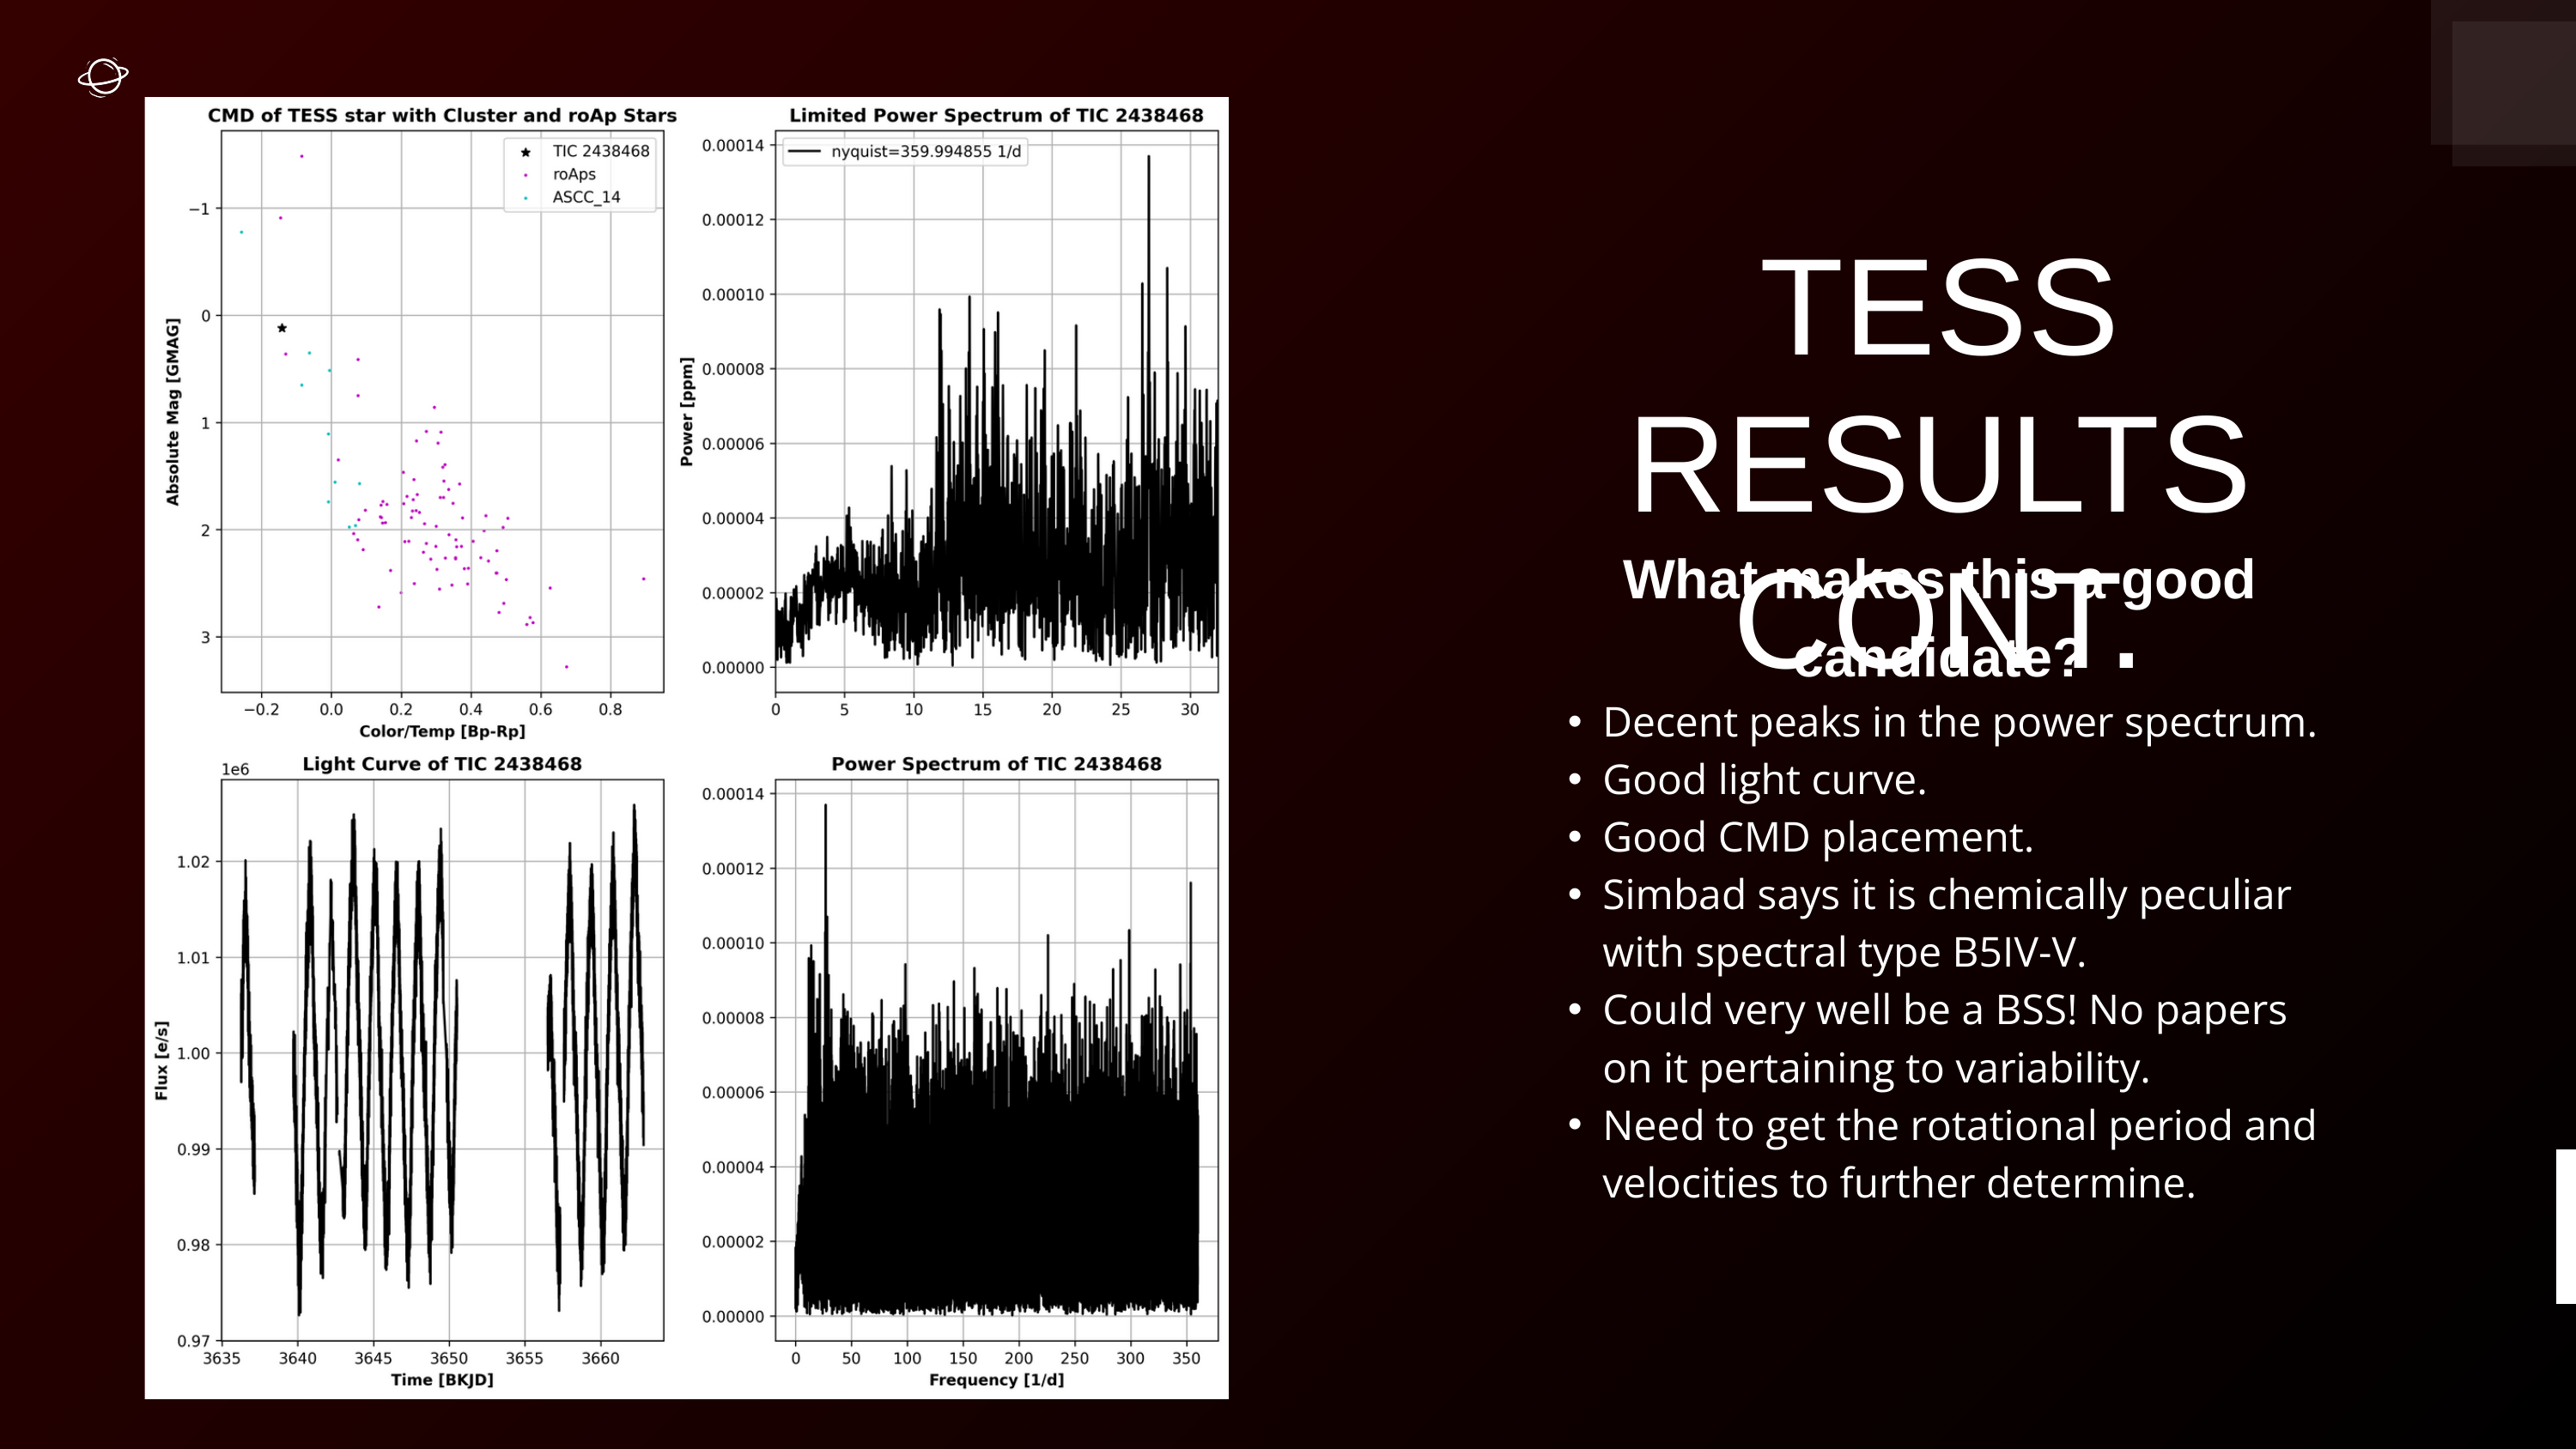

TESS RESULTS CONT.
What makes this a good candidate?
Decent peaks in the power spectrum.
Good light curve.
Good CMD placement.
Simbad says it is chemically peculiar with spectral type B5IV-V.
Could very well be a BSS! No papers on it pertaining to variability.
Need to get the rotational period and velocities to further determine.